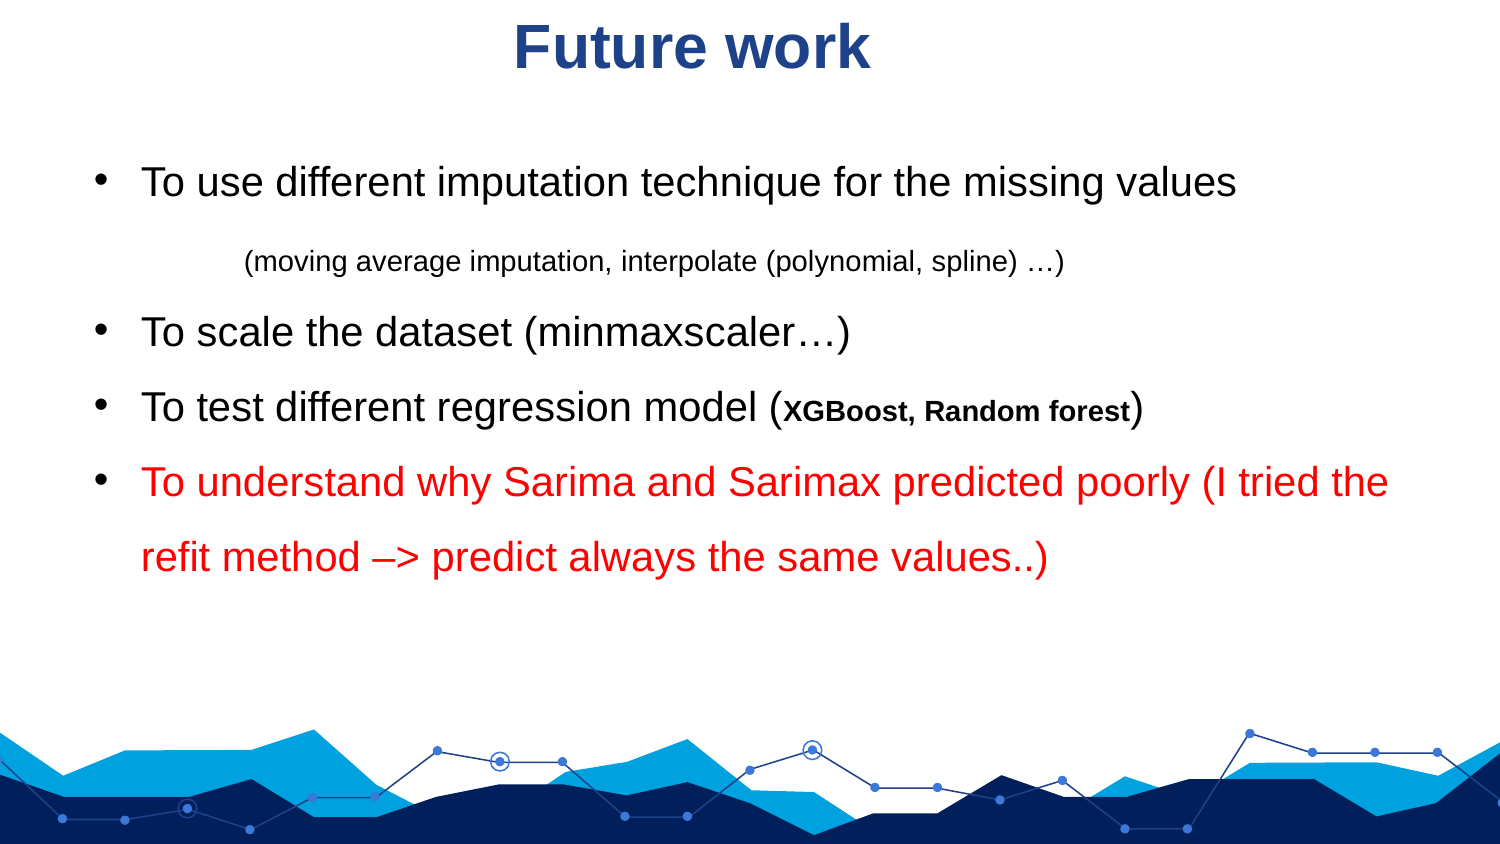

# Future work
To use different imputation technique for the missing values
	(moving average imputation, interpolate (polynomial, spline) …)
To scale the dataset (minmaxscaler…)
To test different regression model (XGBoost, Random forest)
To understand why Sarima and Sarimax predicted poorly (I tried the refit method –> predict always the same values..)